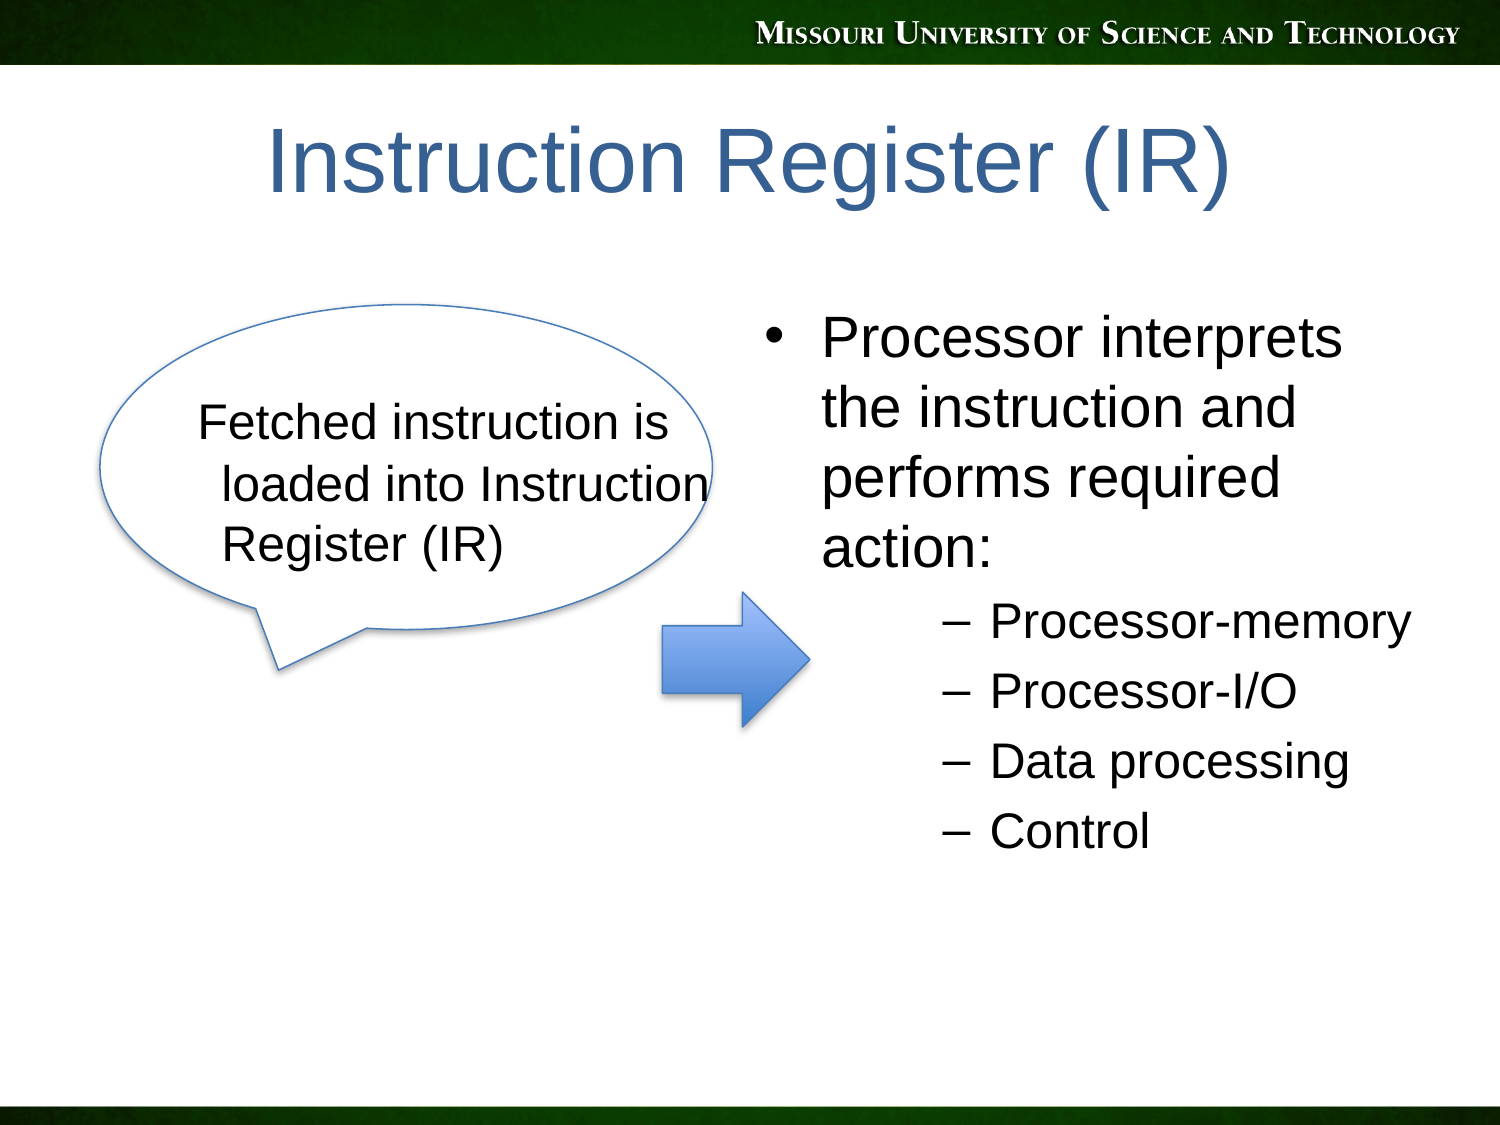

# Instruction Register (IR)

  Fetched instruction is loaded into Instruction Register (IR)
Processor interprets the instruction and performs required action:
Processor-memory
Processor-I/O
Data processing
Control